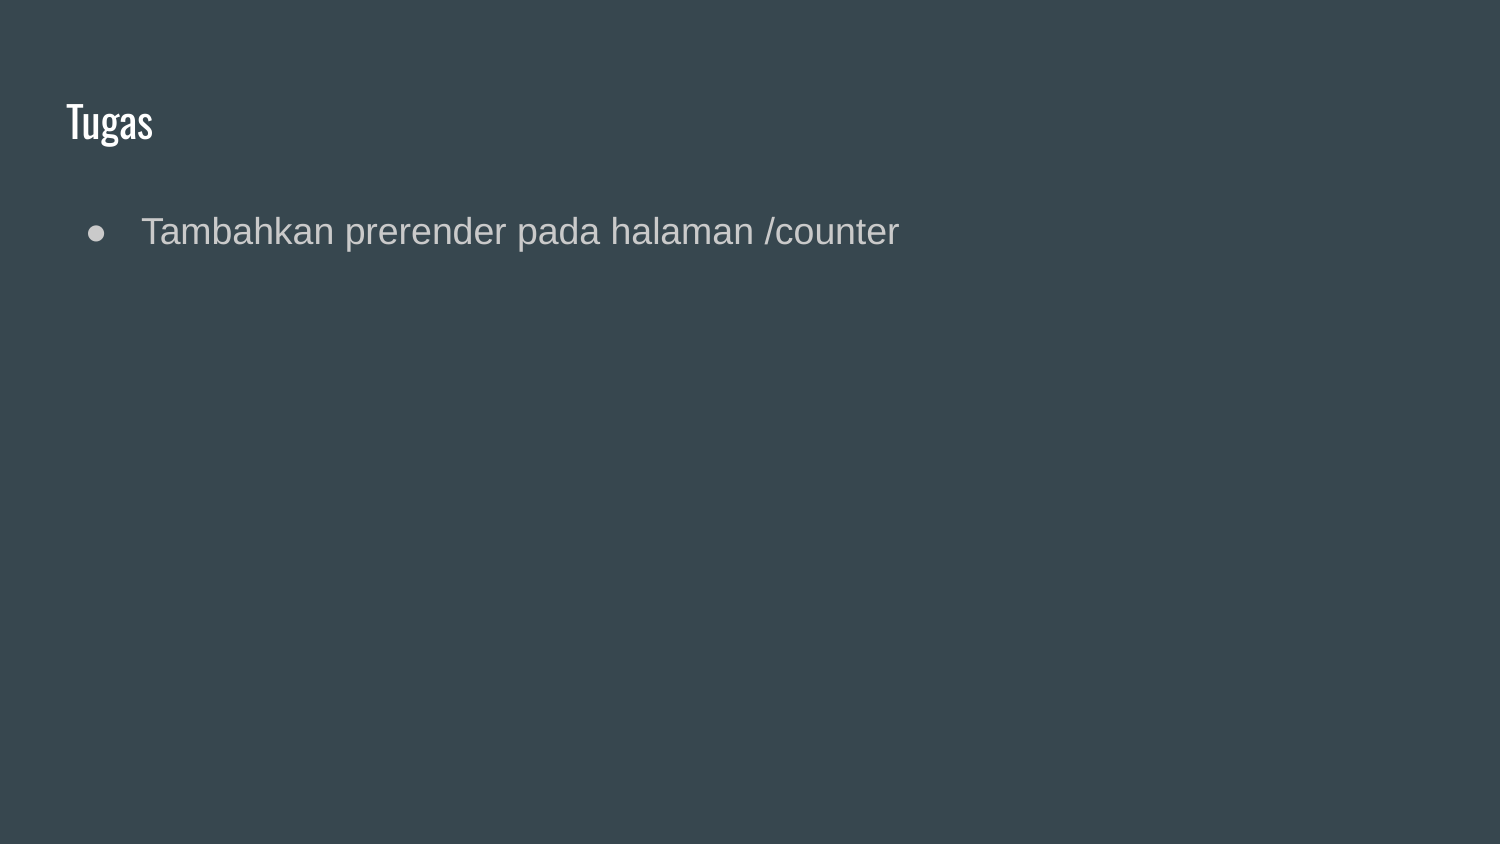

# Tugas
Tambahkan prerender pada halaman /counter